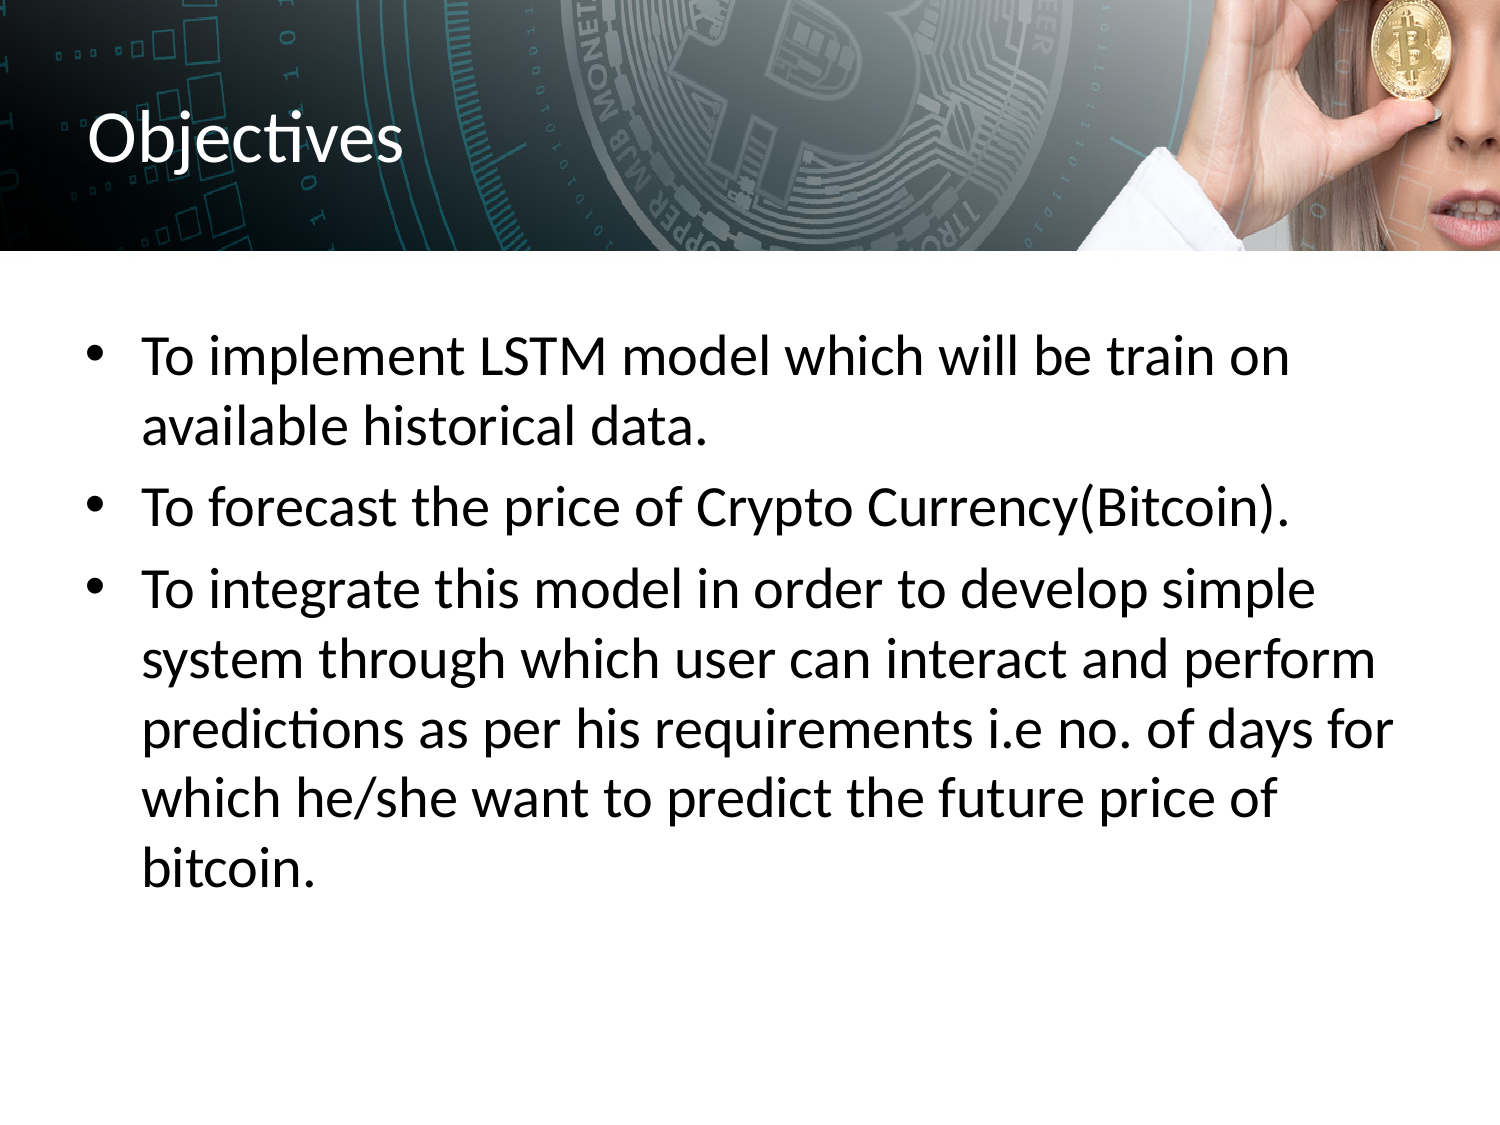

# Objectives
To implement LSTM model which will be train on available historical data.
To forecast the price of Crypto Currency(Bitcoin).
To integrate this model in order to develop simple system through which user can interact and perform predictions as per his requirements i.e no. of days for which he/she want to predict the future price of bitcoin.